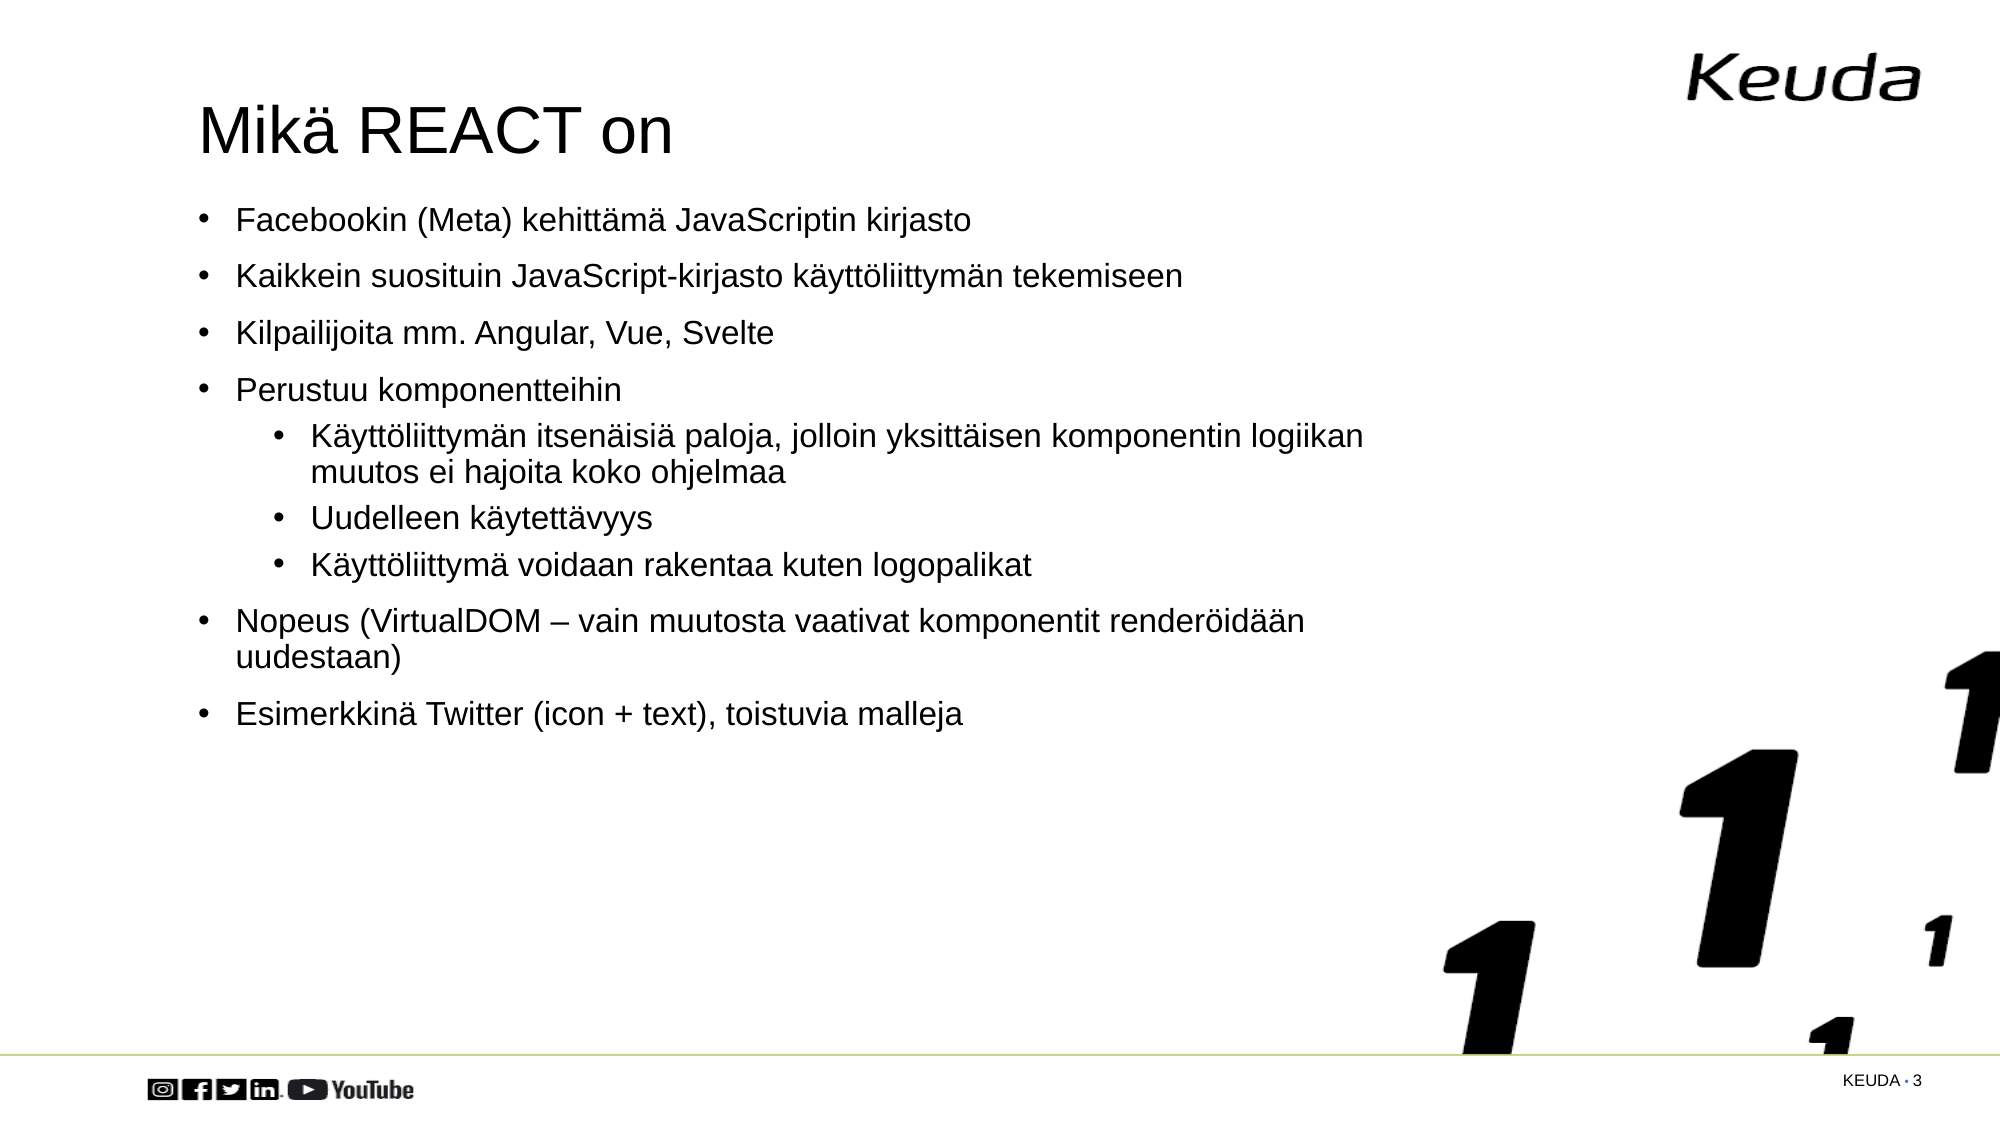

# Mikä REACT on
Facebookin (Meta) kehittämä JavaScriptin kirjasto
Kaikkein suosituin JavaScript-kirjasto käyttöliittymän tekemiseen
Kilpailijoita mm. Angular, Vue, Svelte
Perustuu komponentteihin
Käyttöliittymän itsenäisiä paloja, jolloin yksittäisen komponentin logiikan muutos ei hajoita koko ohjelmaa
Uudelleen käytettävyys
Käyttöliittymä voidaan rakentaa kuten logopalikat
Nopeus (VirtualDOM – vain muutosta vaativat komponentit renderöidään uudestaan)
Esimerkkinä Twitter (icon + text), toistuvia malleja